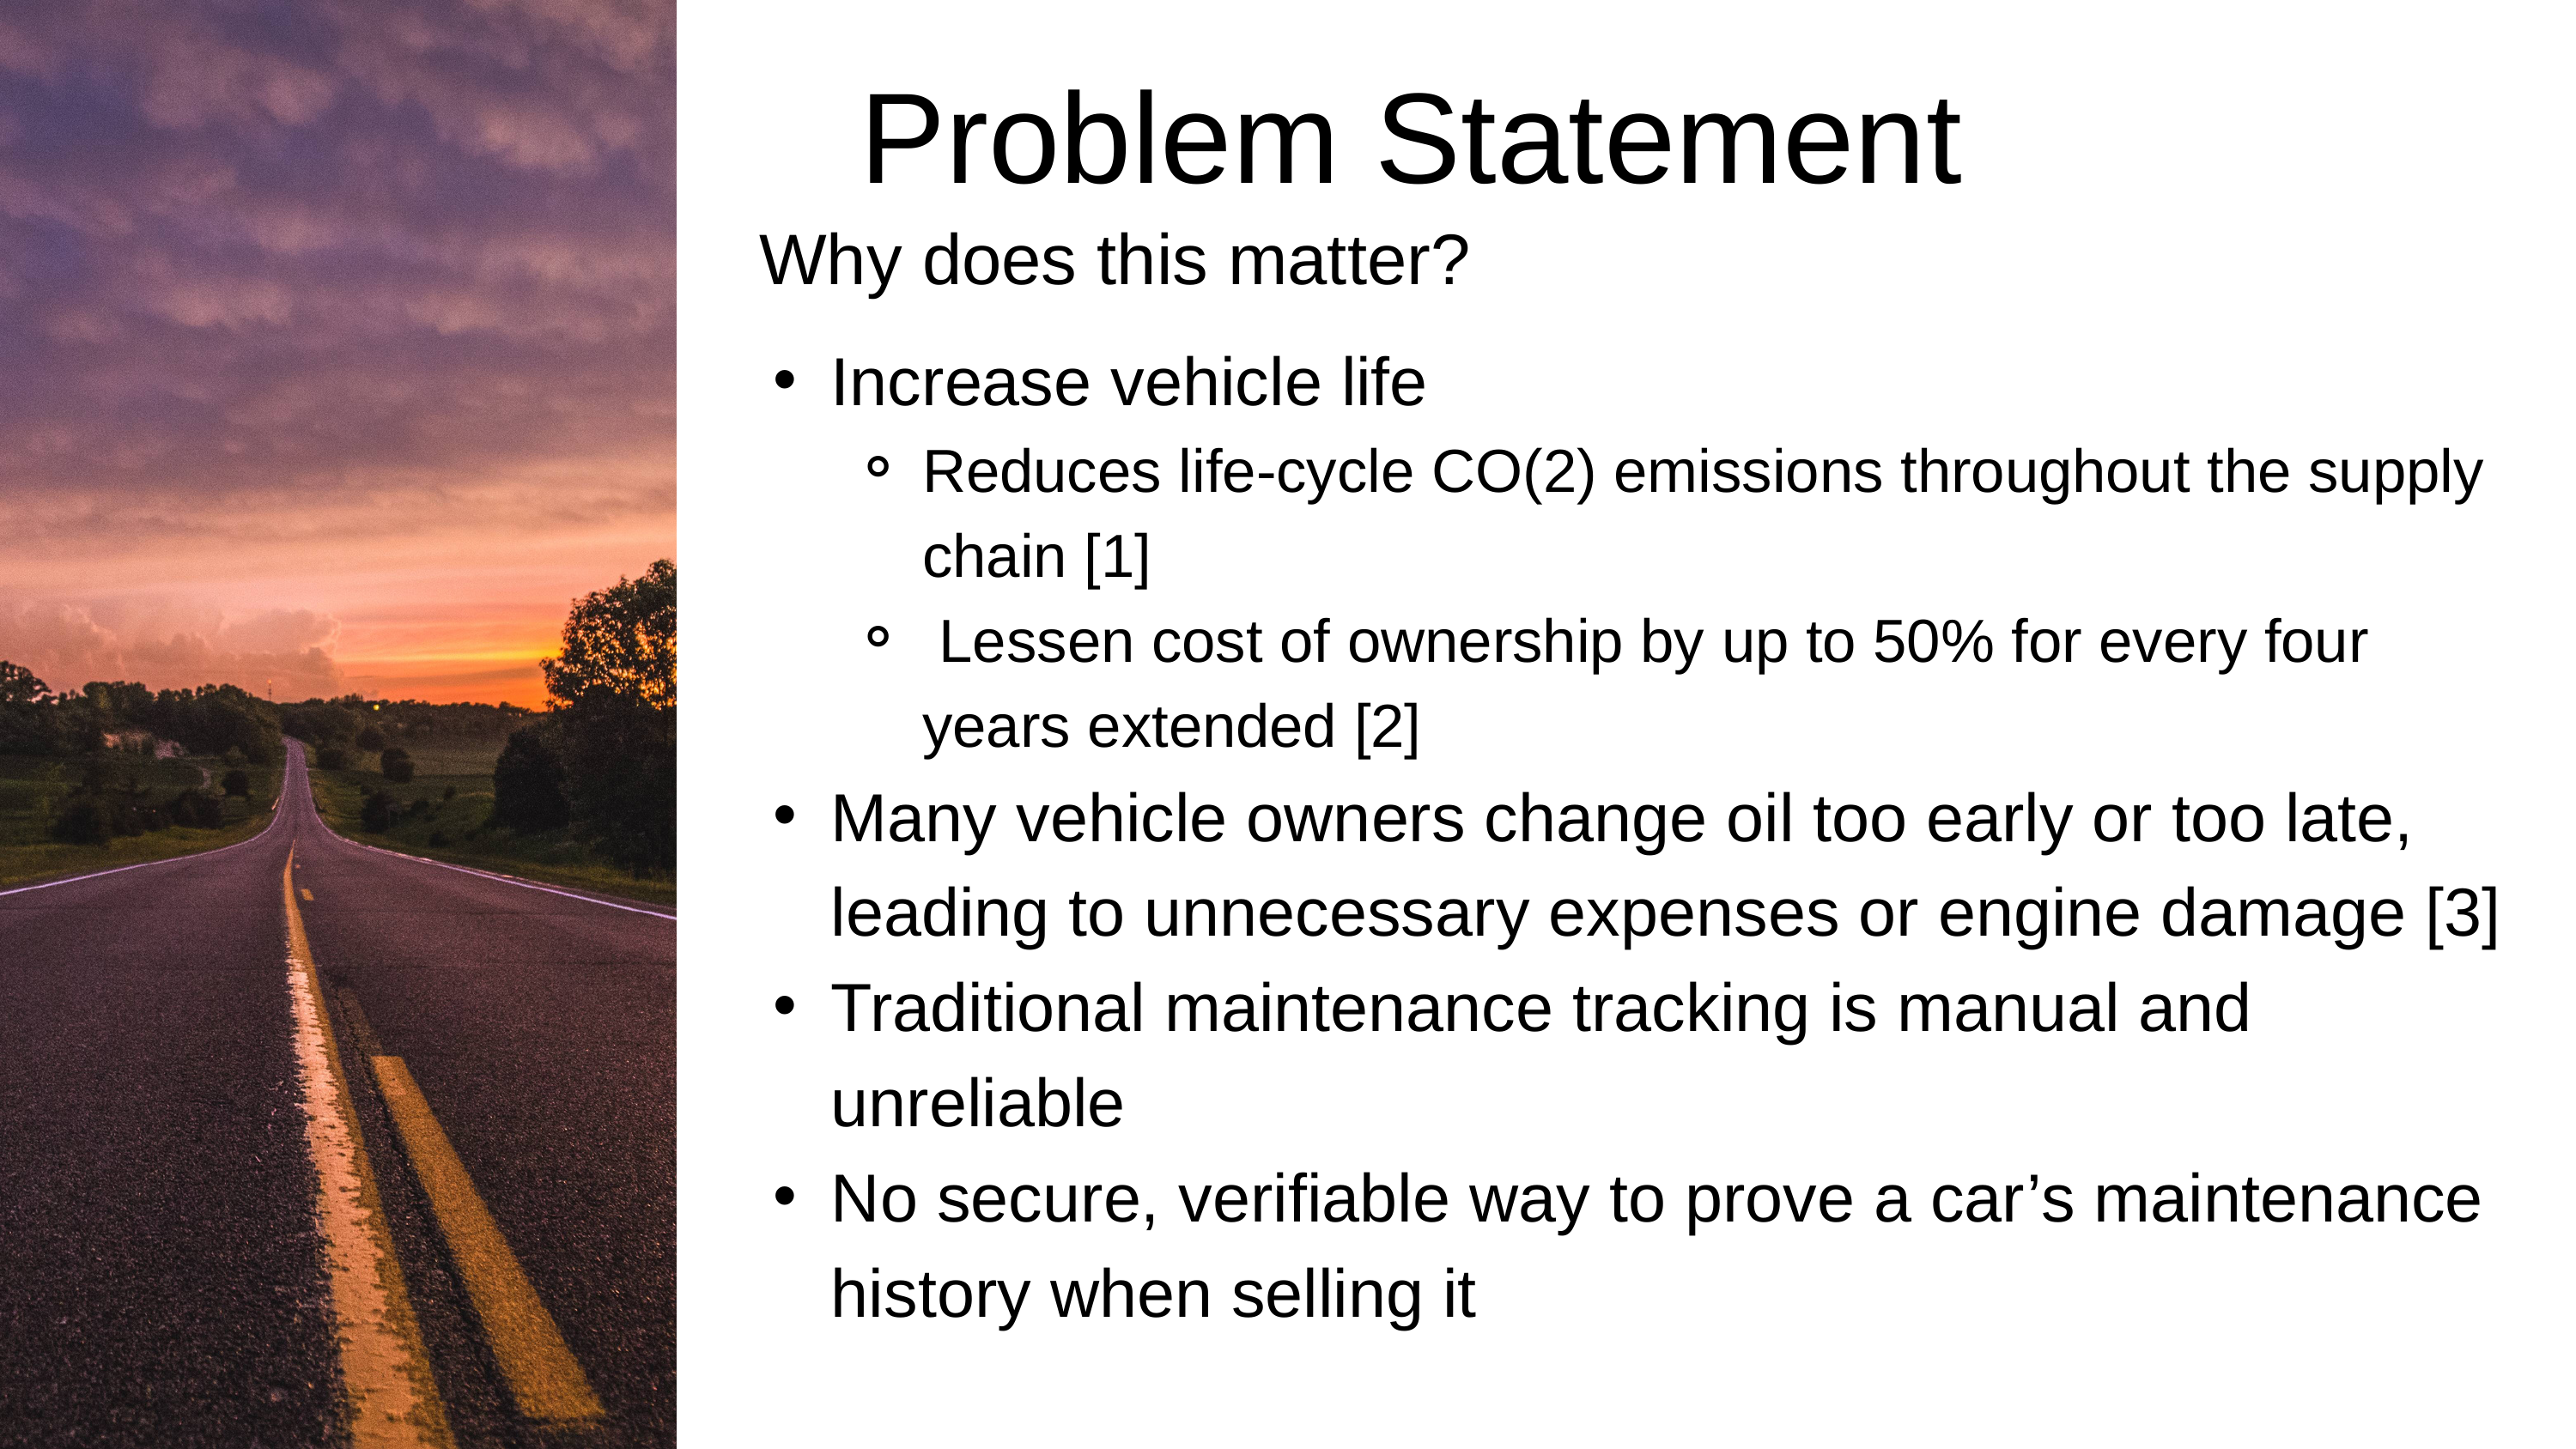

Problem Statement
Why does this matter?
Increase vehicle life
Reduces life-cycle CO(2) emissions throughout the supply chain [1]
 Lessen cost of ownership by up to 50% for every four years extended [2]
Many vehicle owners change oil too early or too late, leading to unnecessary expenses or engine damage [3]
Traditional maintenance tracking is manual and unreliable
No secure, verifiable way to prove a car’s maintenance history when selling it